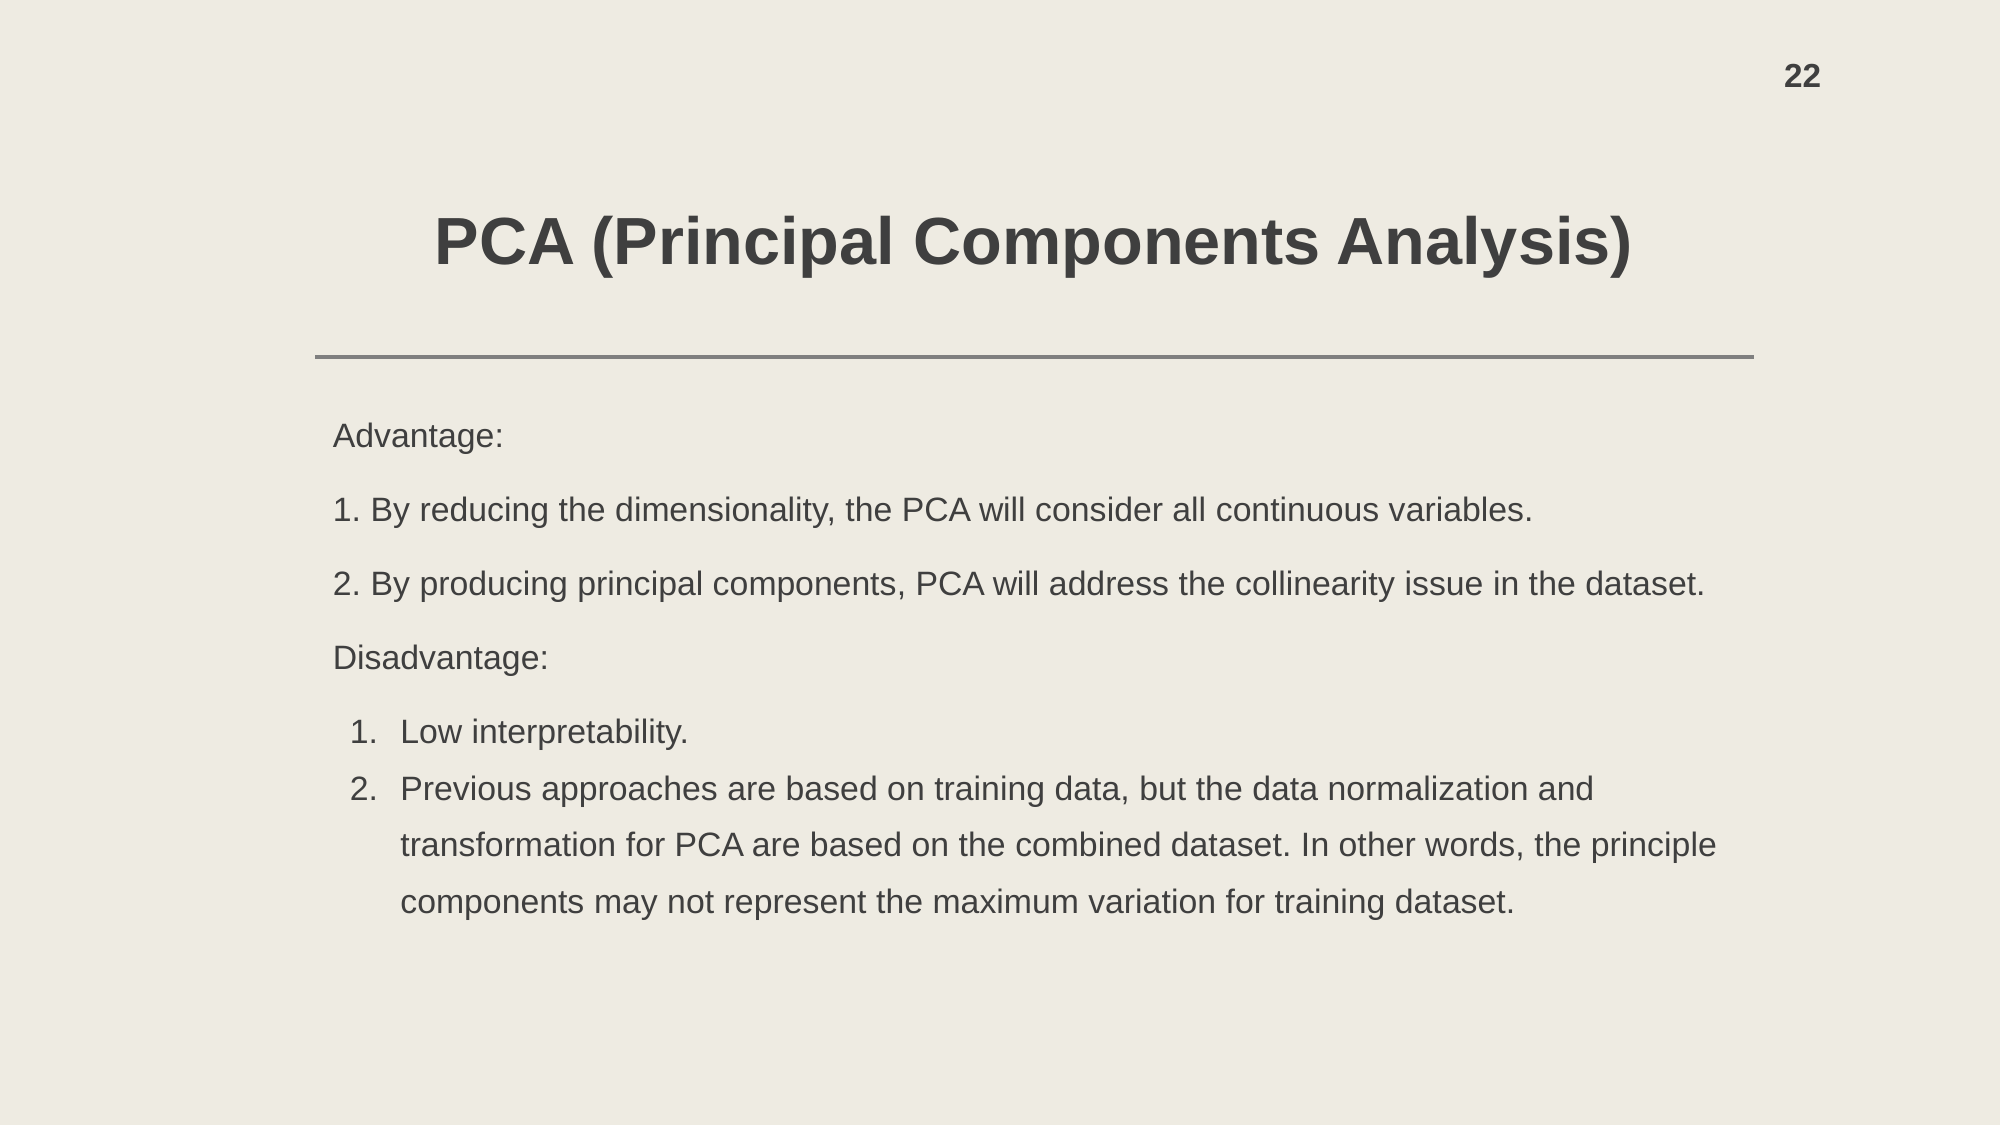

22
# PCA (Principal Components Analysis)
Advantage:
1. By reducing the dimensionality, the PCA will consider all continuous variables.
2. By producing principal components, PCA will address the collinearity issue in the dataset.
Disadvantage:
Low interpretability.
Previous approaches are based on training data, but the data normalization and transformation for PCA are based on the combined dataset. In other words, the principle components may not represent the maximum variation for training dataset.